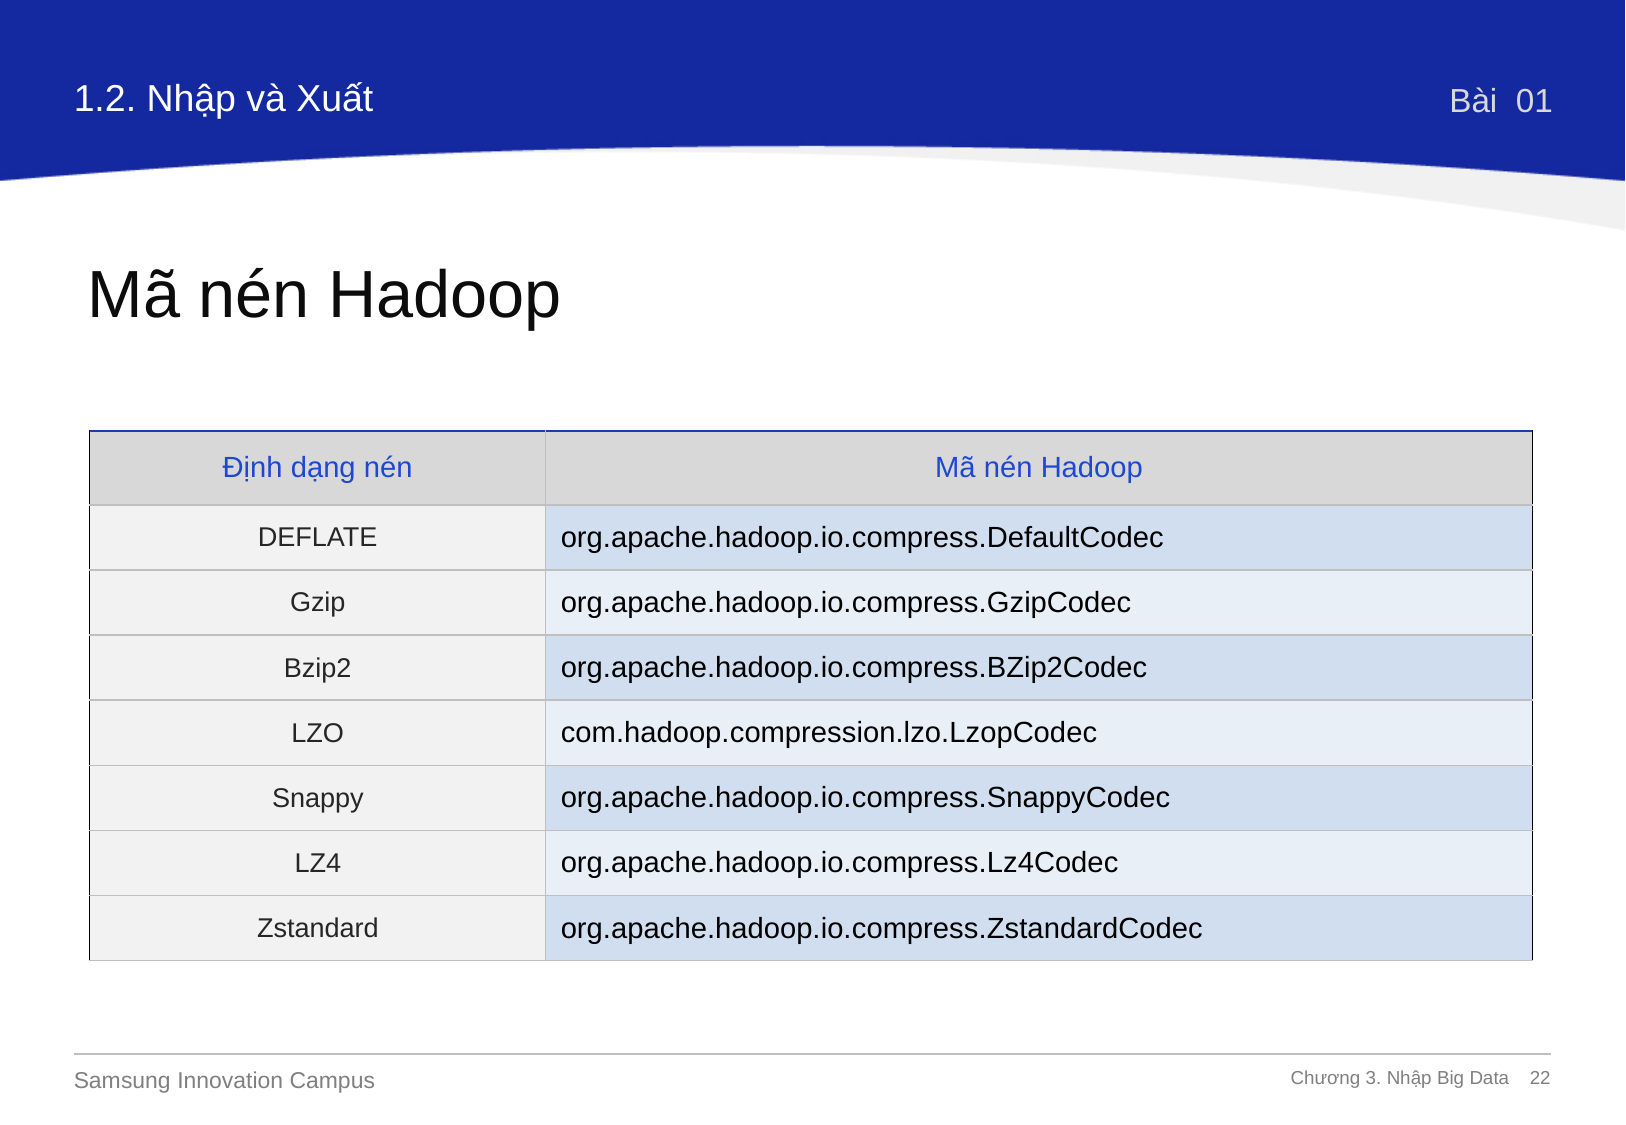

1.2. Nhập và Xuất
Bài  01
Mã nén Hadoop
| Định dạng nén | Mã nén Hadoop |
| --- | --- |
| DEFLATE | org.apache.hadoop.io.compress.DefaultCodec |
| Gzip | org.apache.hadoop.io.compress.GzipCodec |
| Bzip2 | org.apache.hadoop.io.compress.BZip2Codec |
| LZO | com.hadoop.compression.lzo.LzopCodec |
| Snappy | org.apache.hadoop.io.compress.SnappyCodec |
| LZ4 | org.apache.hadoop.io.compress.Lz4Codec |
| Zstandard | org.apache.hadoop.io.compress.ZstandardCodec |